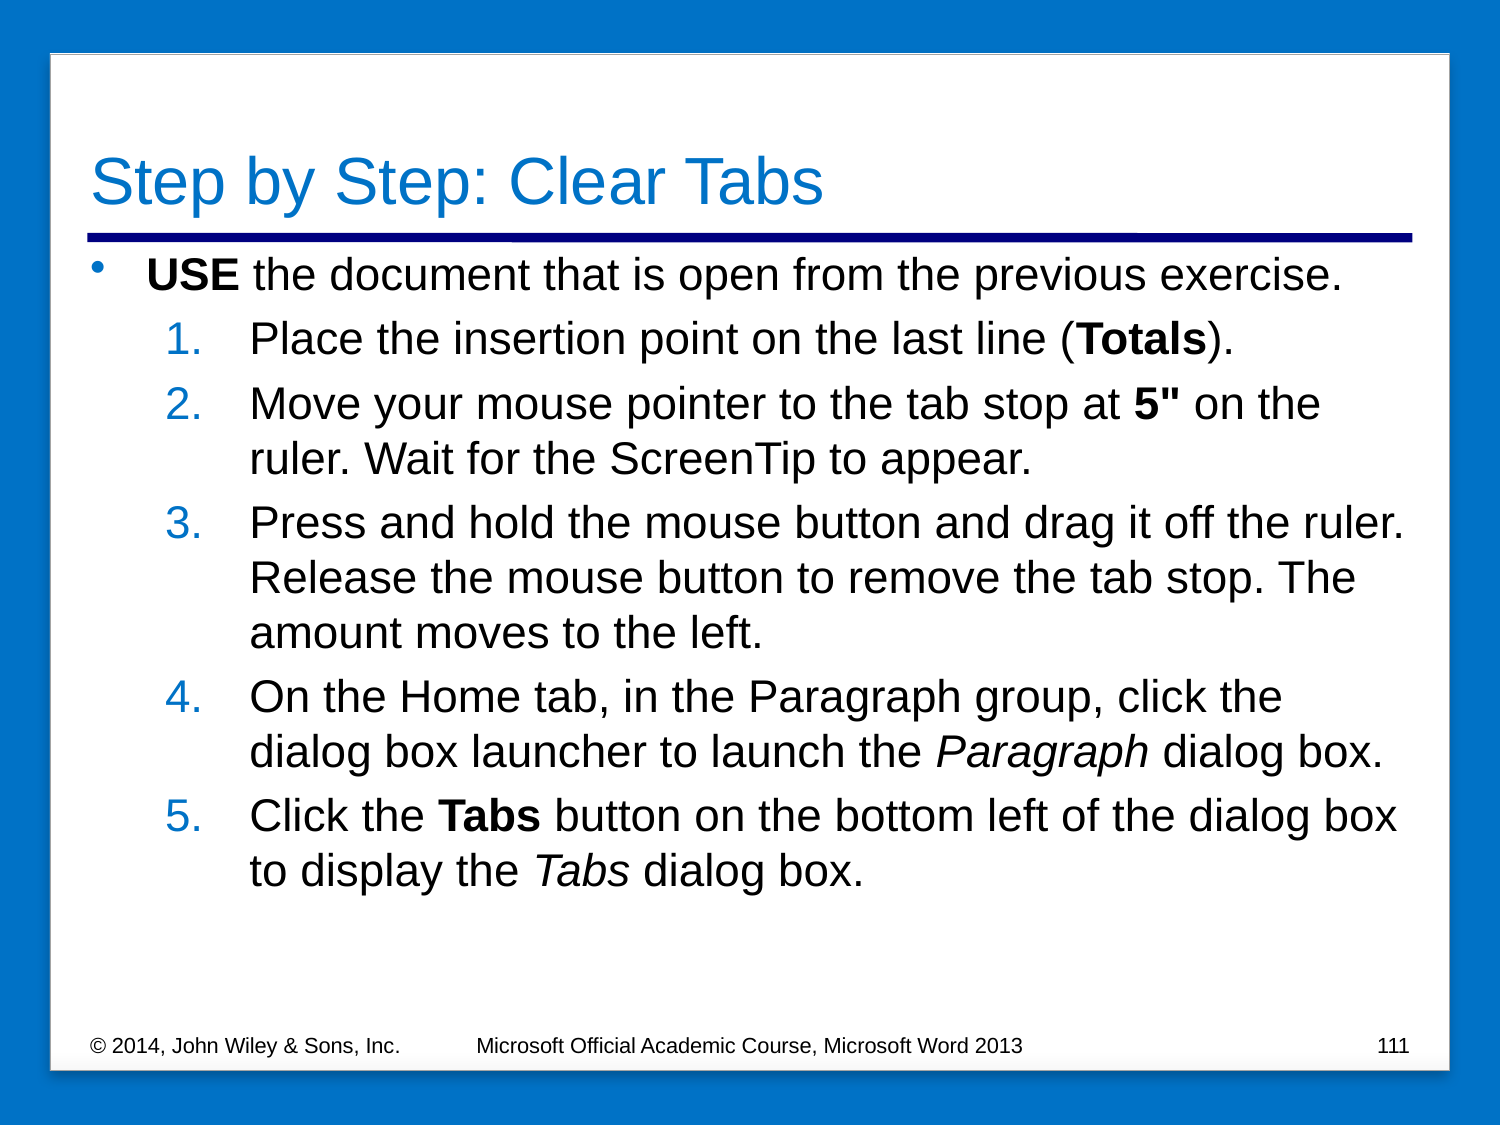

# Step by Step: Clear Tabs
USE the document that is open from the previous exercise.
Place the insertion point on the last line (Totals).
Move your mouse pointer to the tab stop at 5" on the ruler. Wait for the ScreenTip to appear.
Press and hold the mouse button and drag it off the ruler. Release the mouse button to remove the tab stop. The amount moves to the left.
On the Home tab, in the Paragraph group, click the dialog box launcher to launch the Paragraph dialog box.
Click the Tabs button on the bottom left of the dialog box to display the Tabs dialog box.

© 2014, John Wiley & Sons, Inc.
Microsoft Official Academic Course, Microsoft Word 2013
111